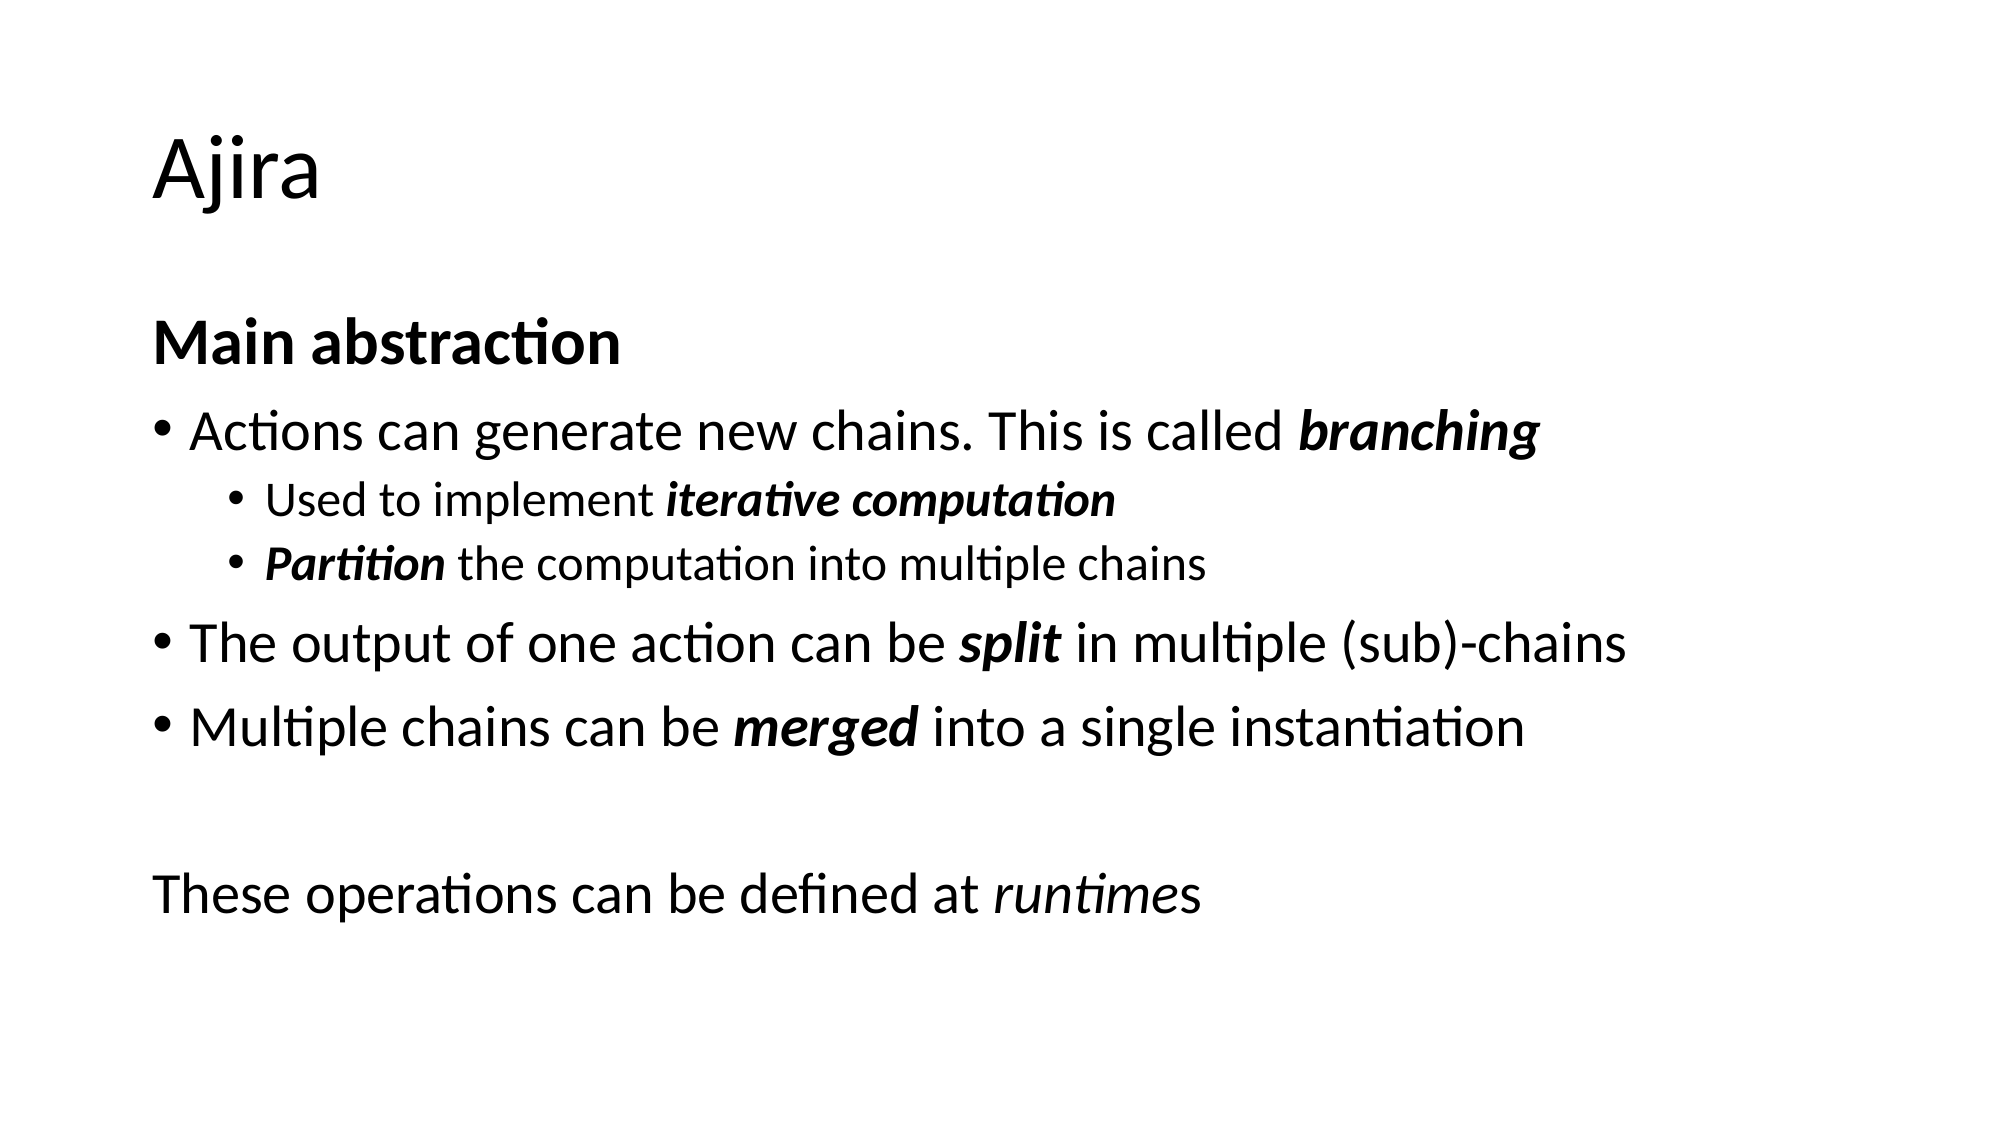

# Ajira
Main abstraction
Actions can generate new chains. This is called branching
Used to implement iterative computation
Partition the computation into multiple chains
The output of one action can be split in multiple (sub)-chains
Multiple chains can be merged into a single instantiation

These operations can be defined at runtimes